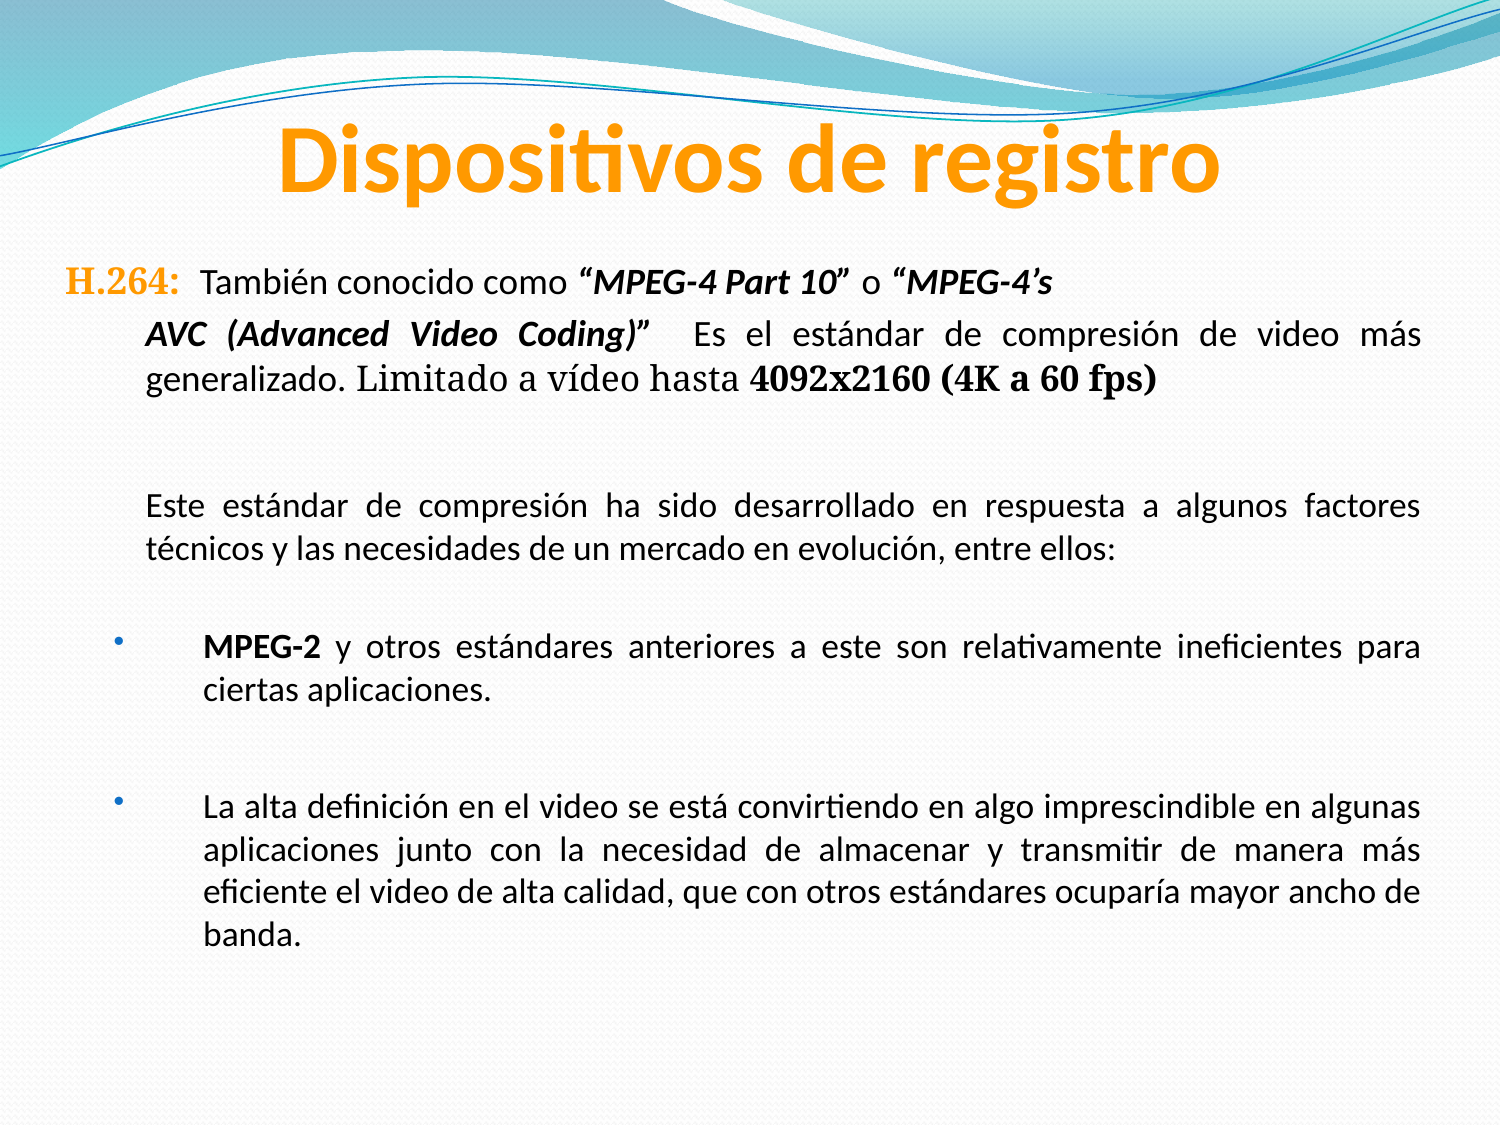

# Dispositivos de registro
H.264:  También conocido como “MPEG-4 Part 10” o “MPEG-4’s
		AVC (Advanced Video Coding)”  Es el estándar de compresión de video más generalizado. Limitado a vídeo hasta 4092x2160 (4K a 60 fps)

	Este estándar de compresión ha sido desarrollado en respuesta a algunos factores técnicos y las necesidades de un mercado en evolución, entre ellos:

MPEG-2 y otros estándares anteriores a este son relativamente ineficientes para ciertas aplicaciones.

La alta definición en el video se está convirtiendo en algo imprescindible en algunas aplicaciones junto con la necesidad de almacenar y transmitir de manera más eficiente el video de alta calidad, que con otros estándares ocuparía mayor ancho de banda.